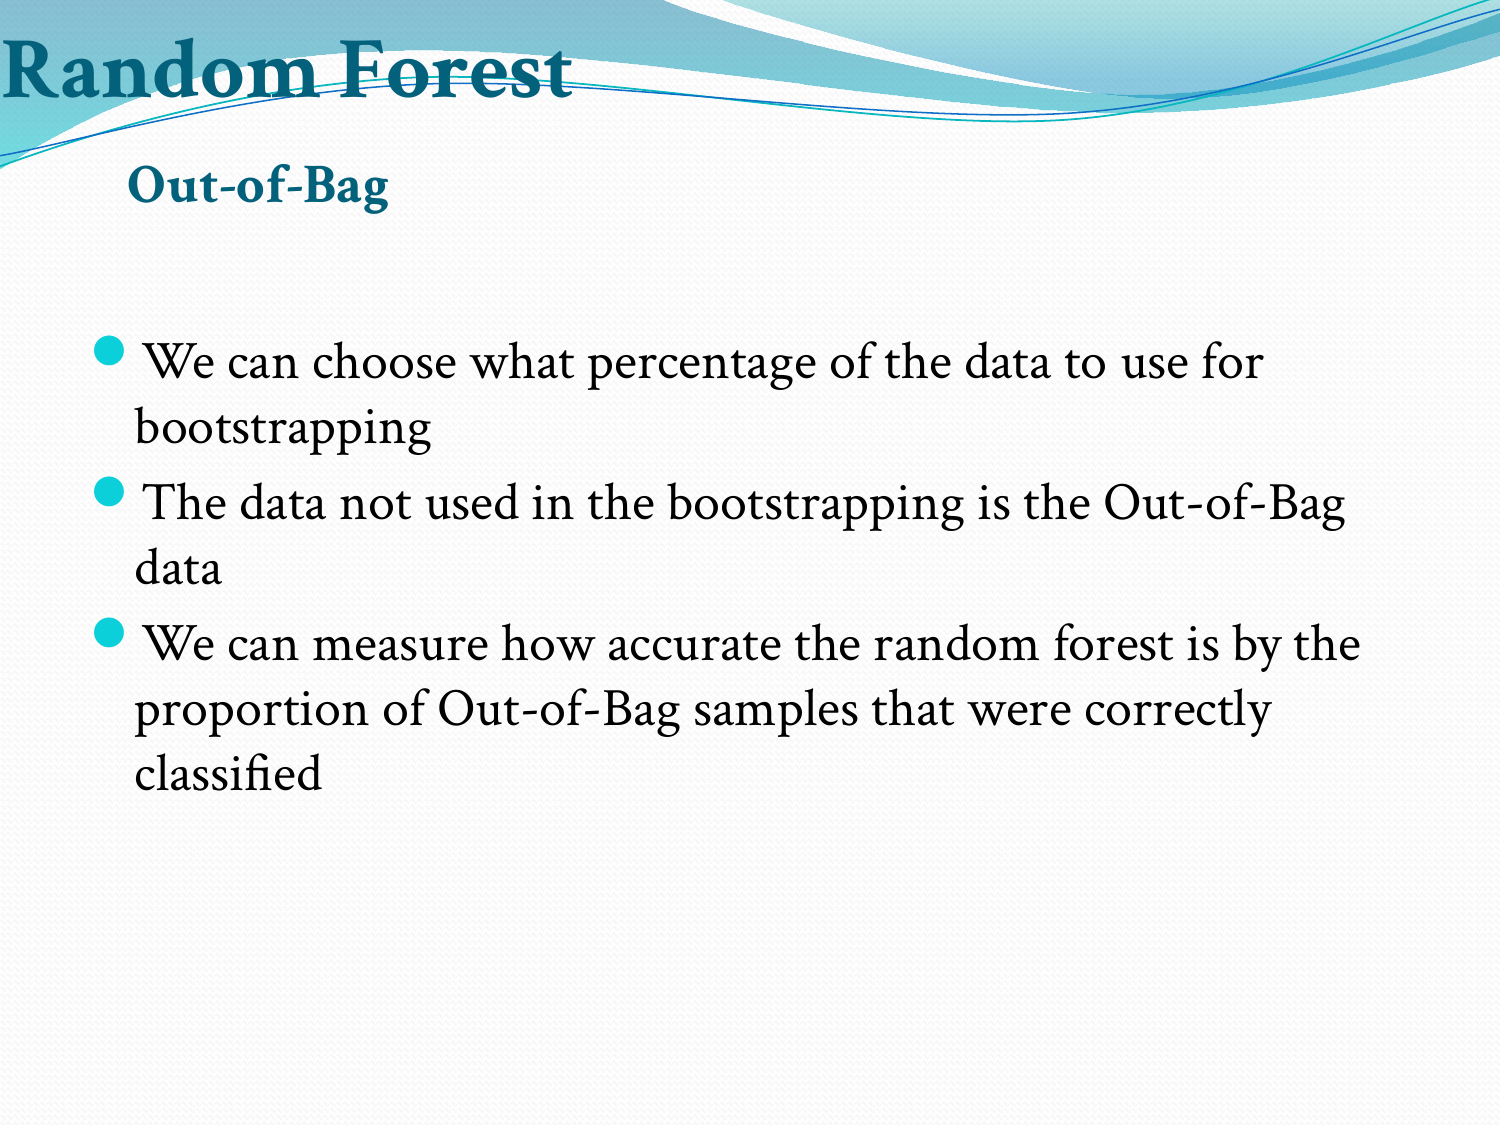

# Random Forest Out-of-Bag
We can choose what percentage of the data to use for bootstrapping
The data not used in the bootstrapping is the Out-of-Bag data
We can measure how accurate the random forest is by the proportion of Out-of-Bag samples that were correctly classified